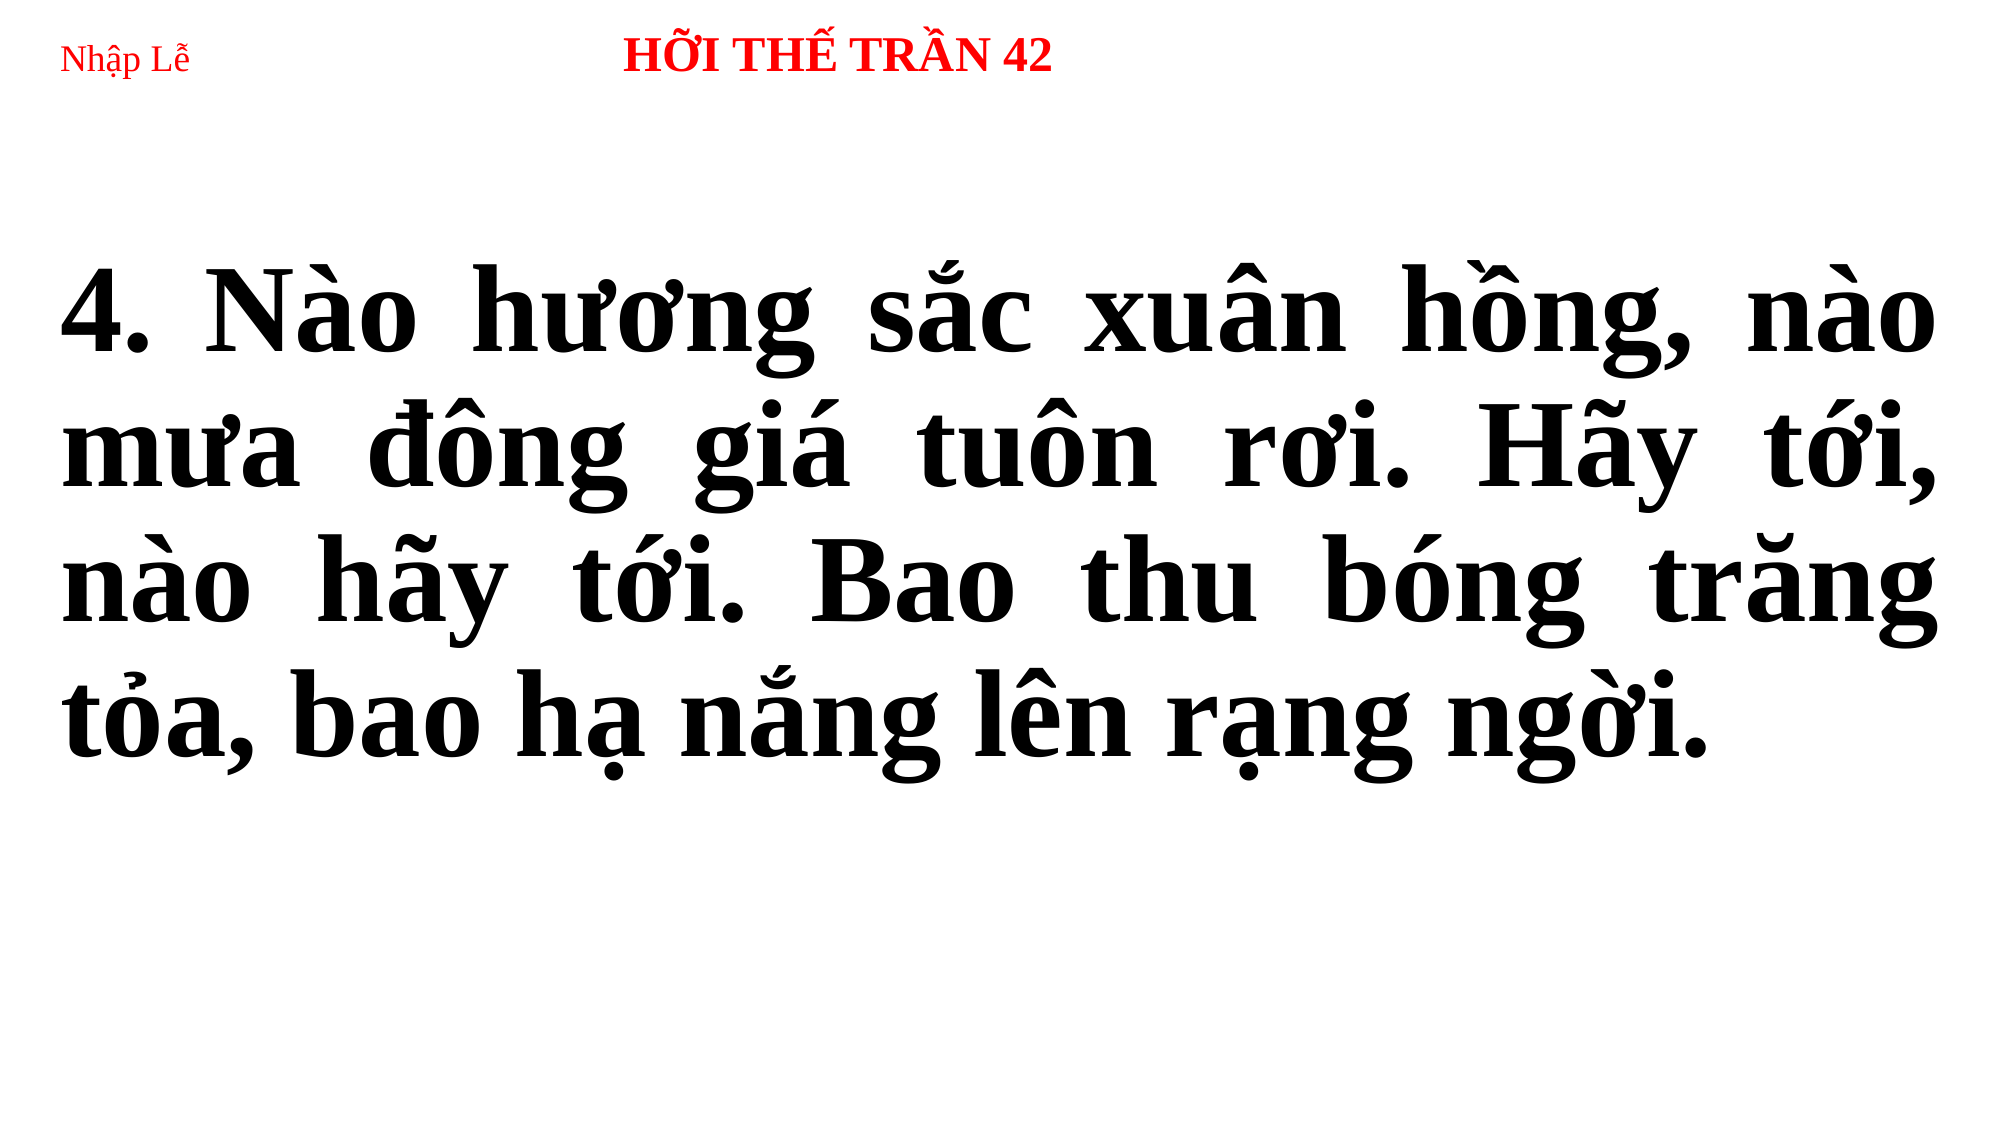

# Nhập Lễ                                 	            HỠI THẾ TRẦN 42
4. Nào hương sắc xuân hồng, nào mưa đông giá tuôn rơi. Hãy tới, nào hãy tới. Bao thu bóng trăng tỏa, bao hạ nắng lên rạng ngời.